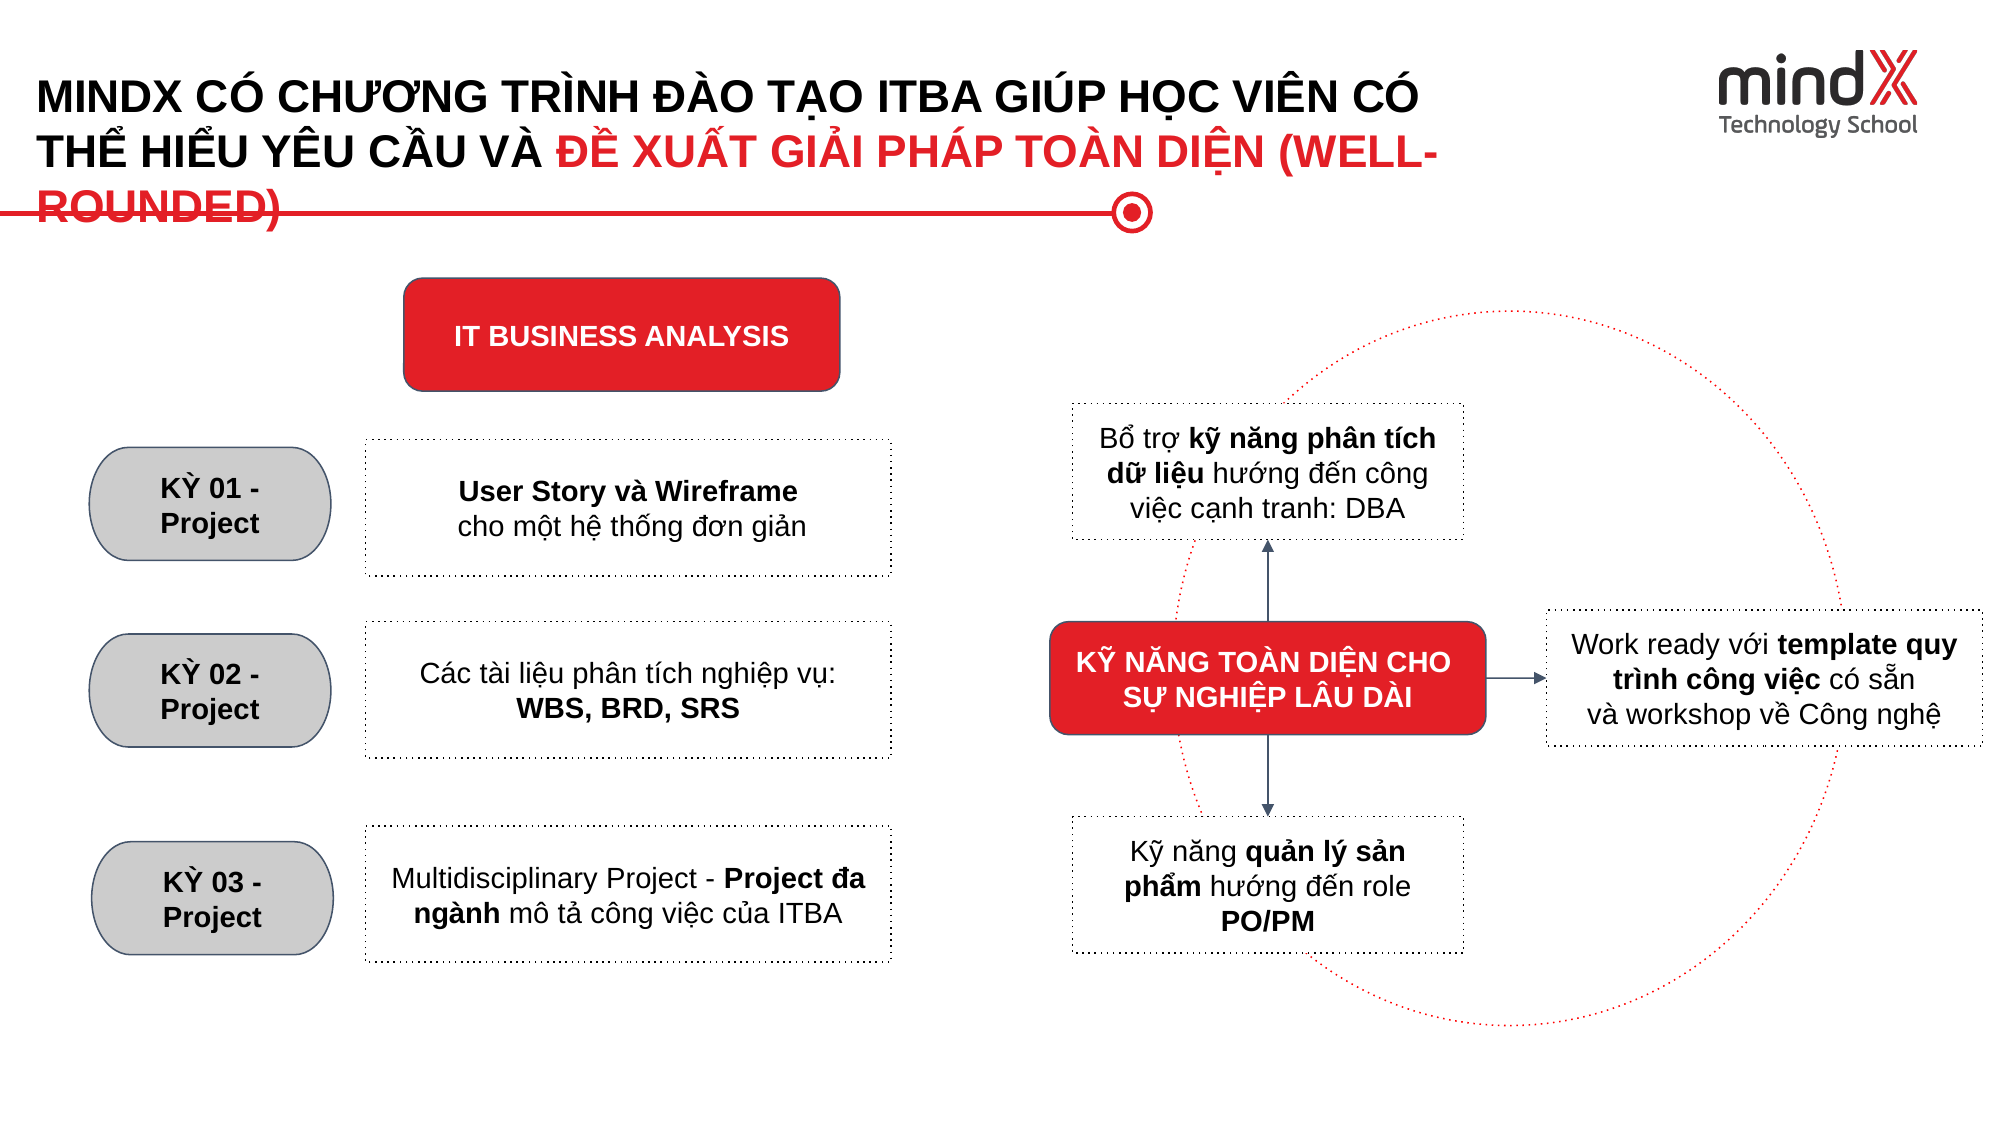

MINDX CÓ CHƯƠNG TRÌNH ĐÀO TẠO ITBA GIÚP HỌC VIÊN CÓ THỂ HIỂU YÊU CẦU VÀ ĐỀ XUẤT GIẢI PHÁP TOÀN DIỆN (WELL-ROUNDED)

IT BUSINESS ANALYSIS

Bổ trợ kỹ năng phân tích dữ liệu hướng đến công việc cạnh tranh: DBA
User Story và Wireframe
 cho một hệ thống đơn giản
KỲ 01 - Project
Work ready với template quy trình công việc có sẵn
và workshop về Công nghệ
Các tài liệu phân tích nghiệp vụ: WBS, BRD, SRS
KỸ NĂNG TOÀN DIỆN CHO
SỰ NGHIỆP LÂU DÀI
KỲ 02 - Project
Kỹ năng quản lý sản phẩm hướng đến role PO/PM
Multidisciplinary Project - Project đa ngành mô tả công việc của ITBA
KỲ 03 - Project